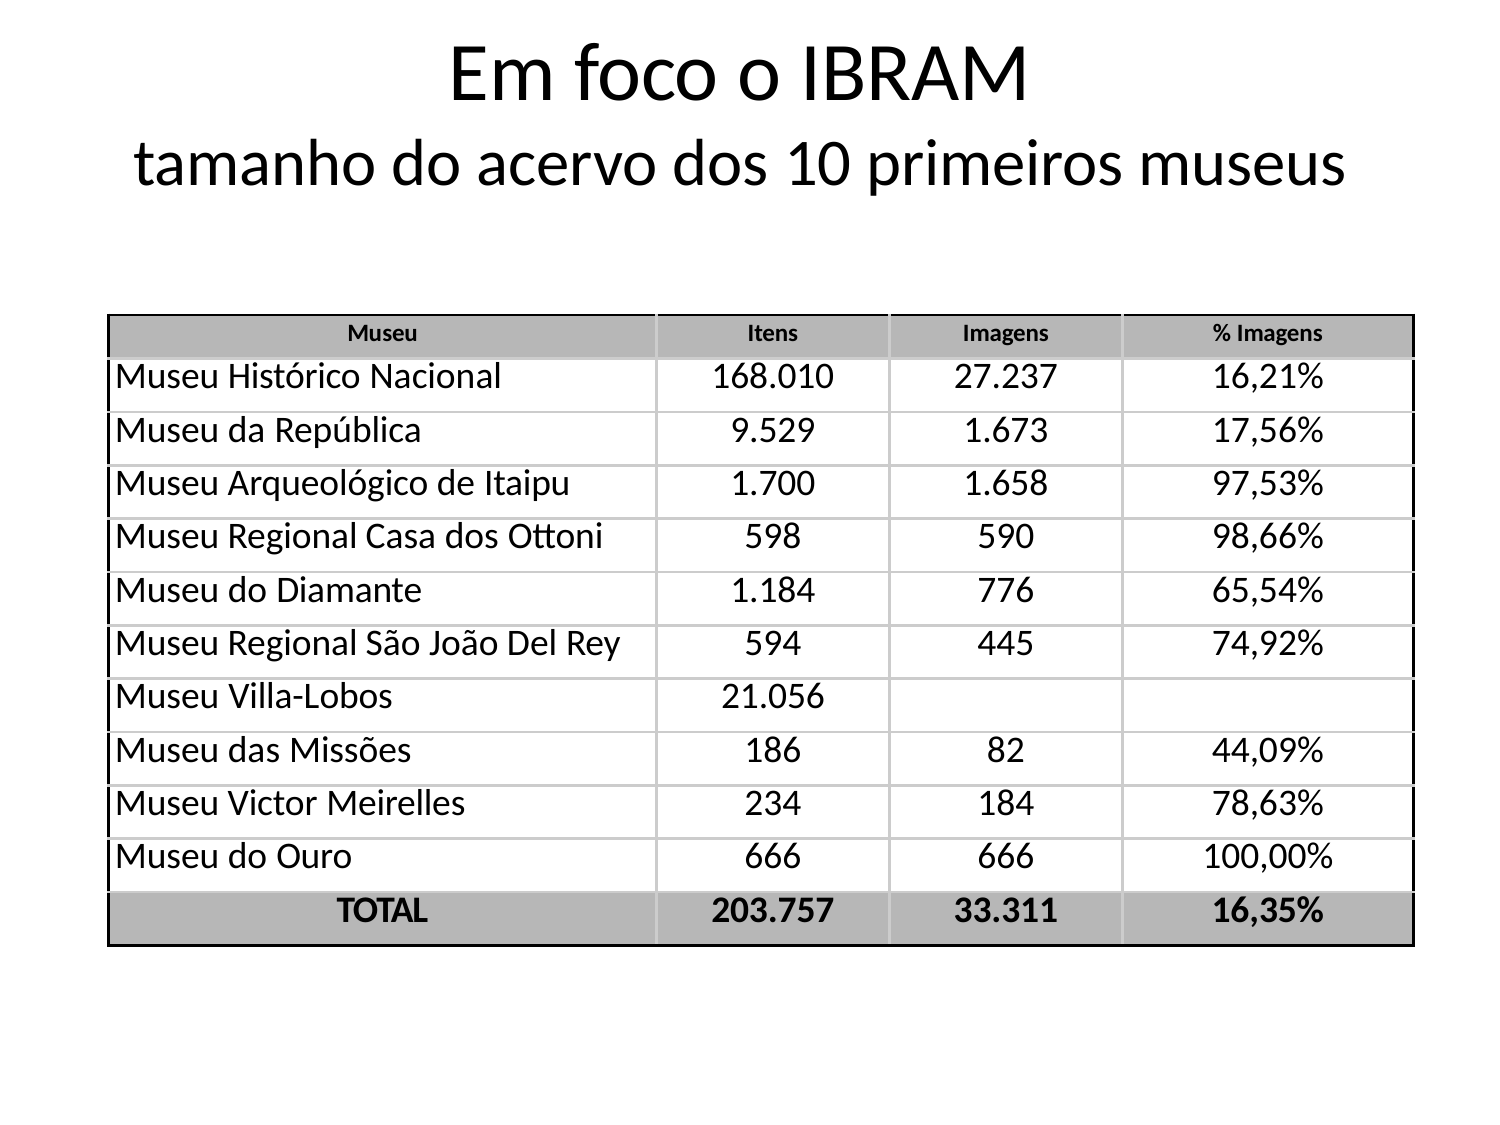

# Em foco o IBRAM
tamanho do acervo dos 10 primeiros museus
| Museu | Itens | Imagens | % Imagens |
| --- | --- | --- | --- |
| Museu Histórico Nacional | 168.010 | 27.237 | 16,21% |
| Museu da República | 9.529 | 1.673 | 17,56% |
| Museu Arqueológico de Itaipu | 1.700 | 1.658 | 97,53% |
| Museu Regional Casa dos Ottoni | 598 | 590 | 98,66% |
| Museu do Diamante | 1.184 | 776 | 65,54% |
| Museu Regional São João Del Rey | 594 | 445 | 74,92% |
| Museu Villa-Lobos | 21.056 |  |  |
| Museu das Missões | 186 | 82 | 44,09% |
| Museu Victor Meirelles | 234 | 184 | 78,63% |
| Museu do Ouro | 666 | 666 | 100,00% |
| TOTAL | 203.757 | 33.311 | 16,35% |